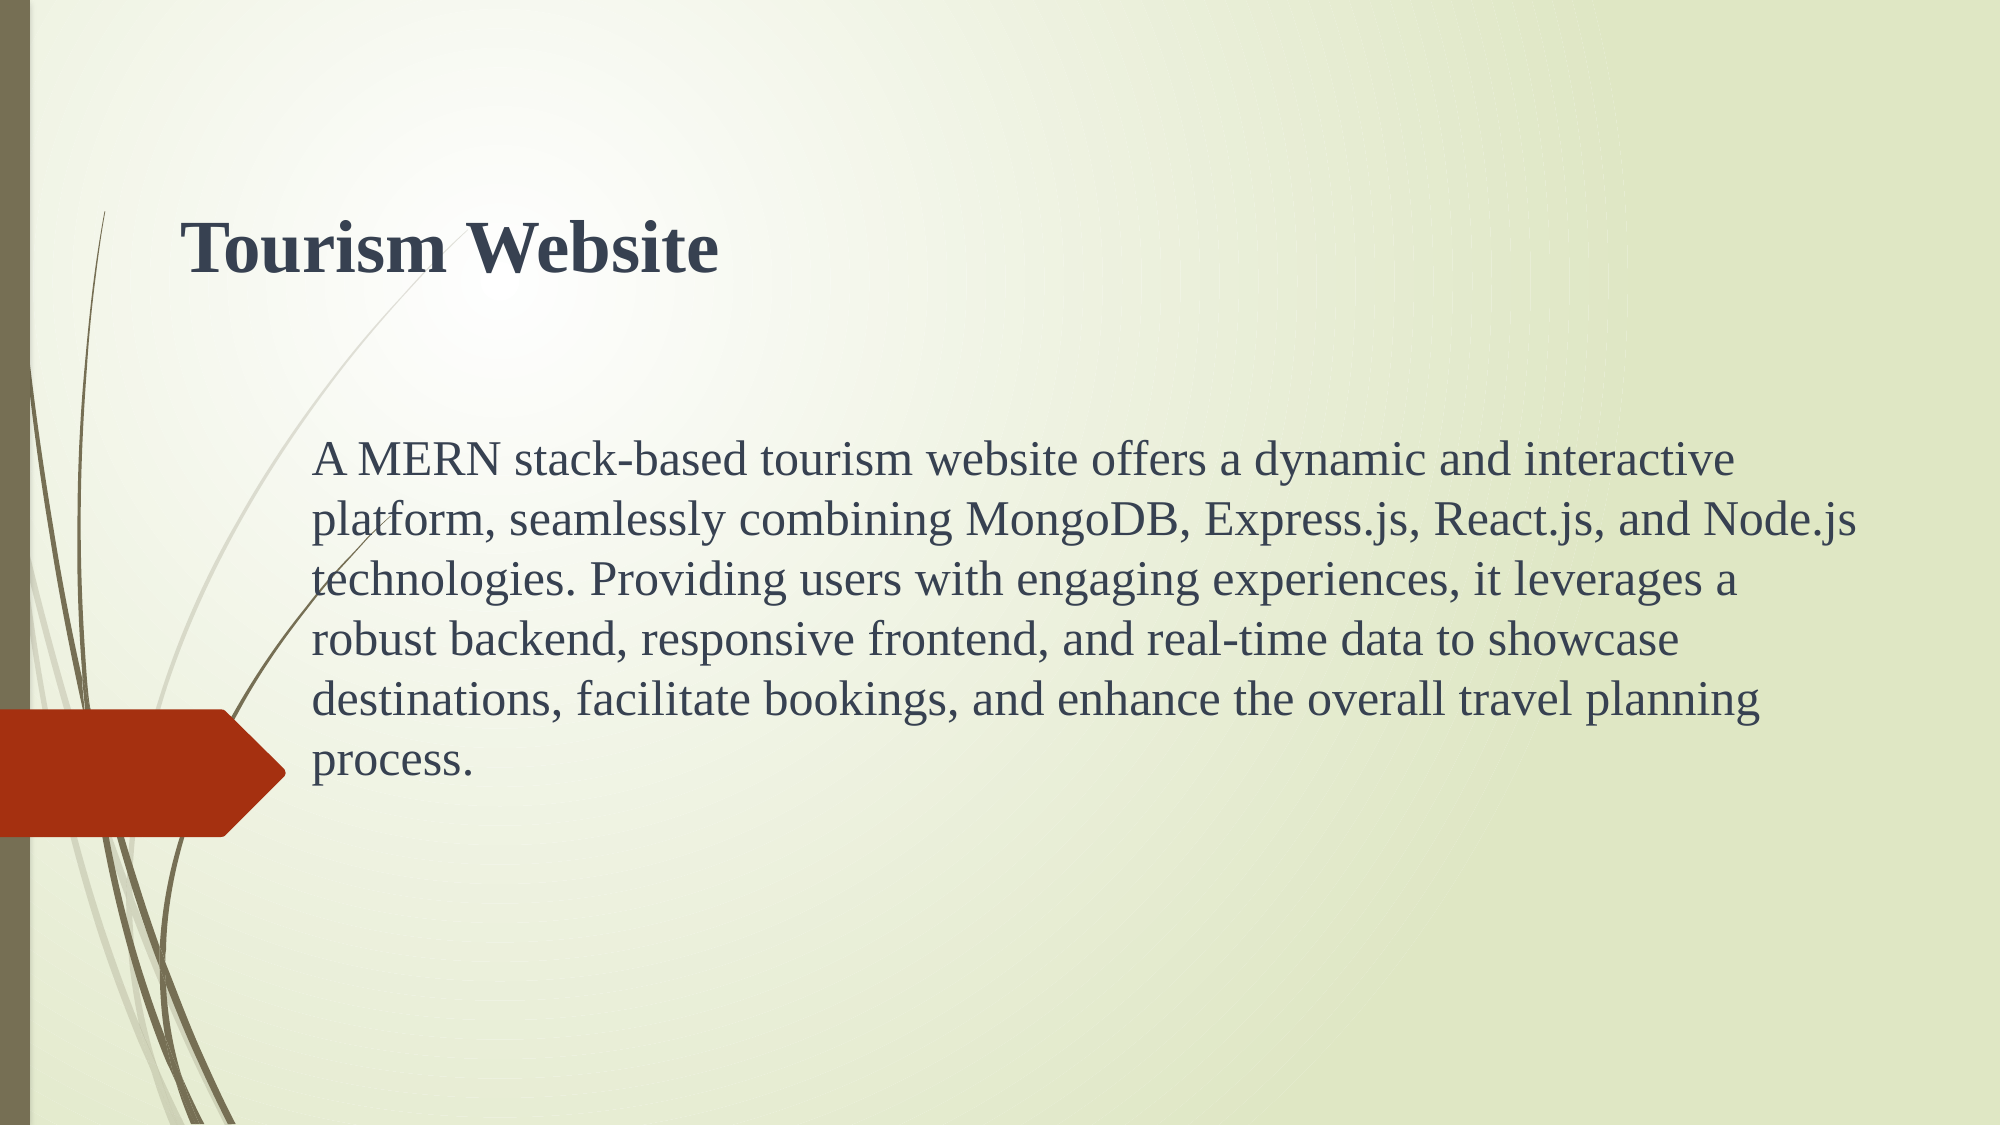

# Tourism Website
A MERN stack-based tourism website offers a dynamic and interactive platform, seamlessly combining MongoDB, Express.js, React.js, and Node.js technologies. Providing users with engaging experiences, it leverages a robust backend, responsive frontend, and real-time data to showcase destinations, facilitate bookings, and enhance the overall travel planning process.